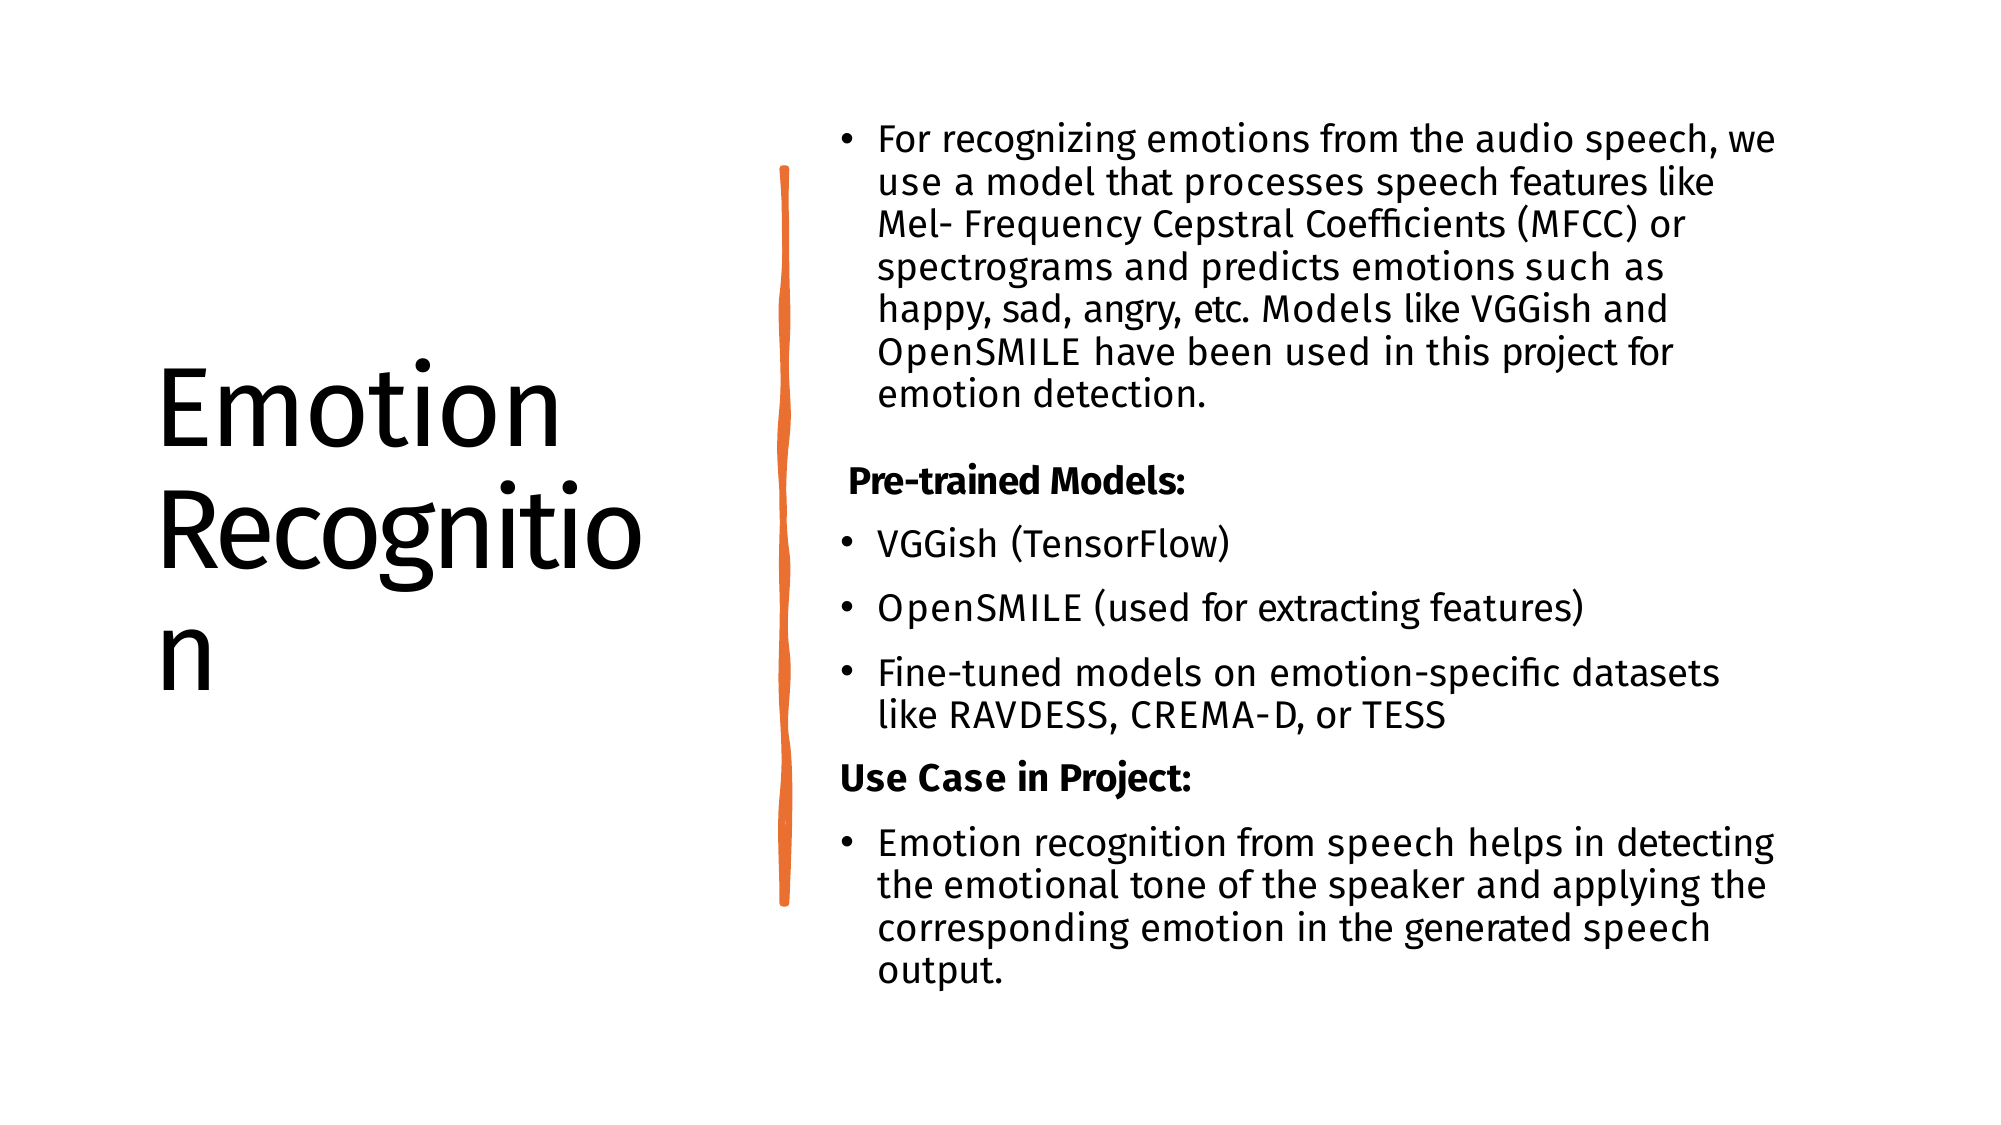

For recognizing emotions from the audio speech, we use a model that processes speech features like Mel- Frequency Cepstral Coefficients (MFCC) or spectrograms and predicts emotions such as happy, sad, angry, etc. Models like VGGish and OpenSMILE have been used in this project for emotion detection.

# Emotion Recognition
Pre-trained Models:
VGGish (TensorFlow)
OpenSMILE (used for extracting features)
Fine-tuned models on emotion-specific datasets like RAVDESS, CREMA-D, or TESS
Use Case in Project:
Emotion recognition from speech helps in detecting the emotional tone of the speaker and applying the corresponding emotion in the generated speech output.